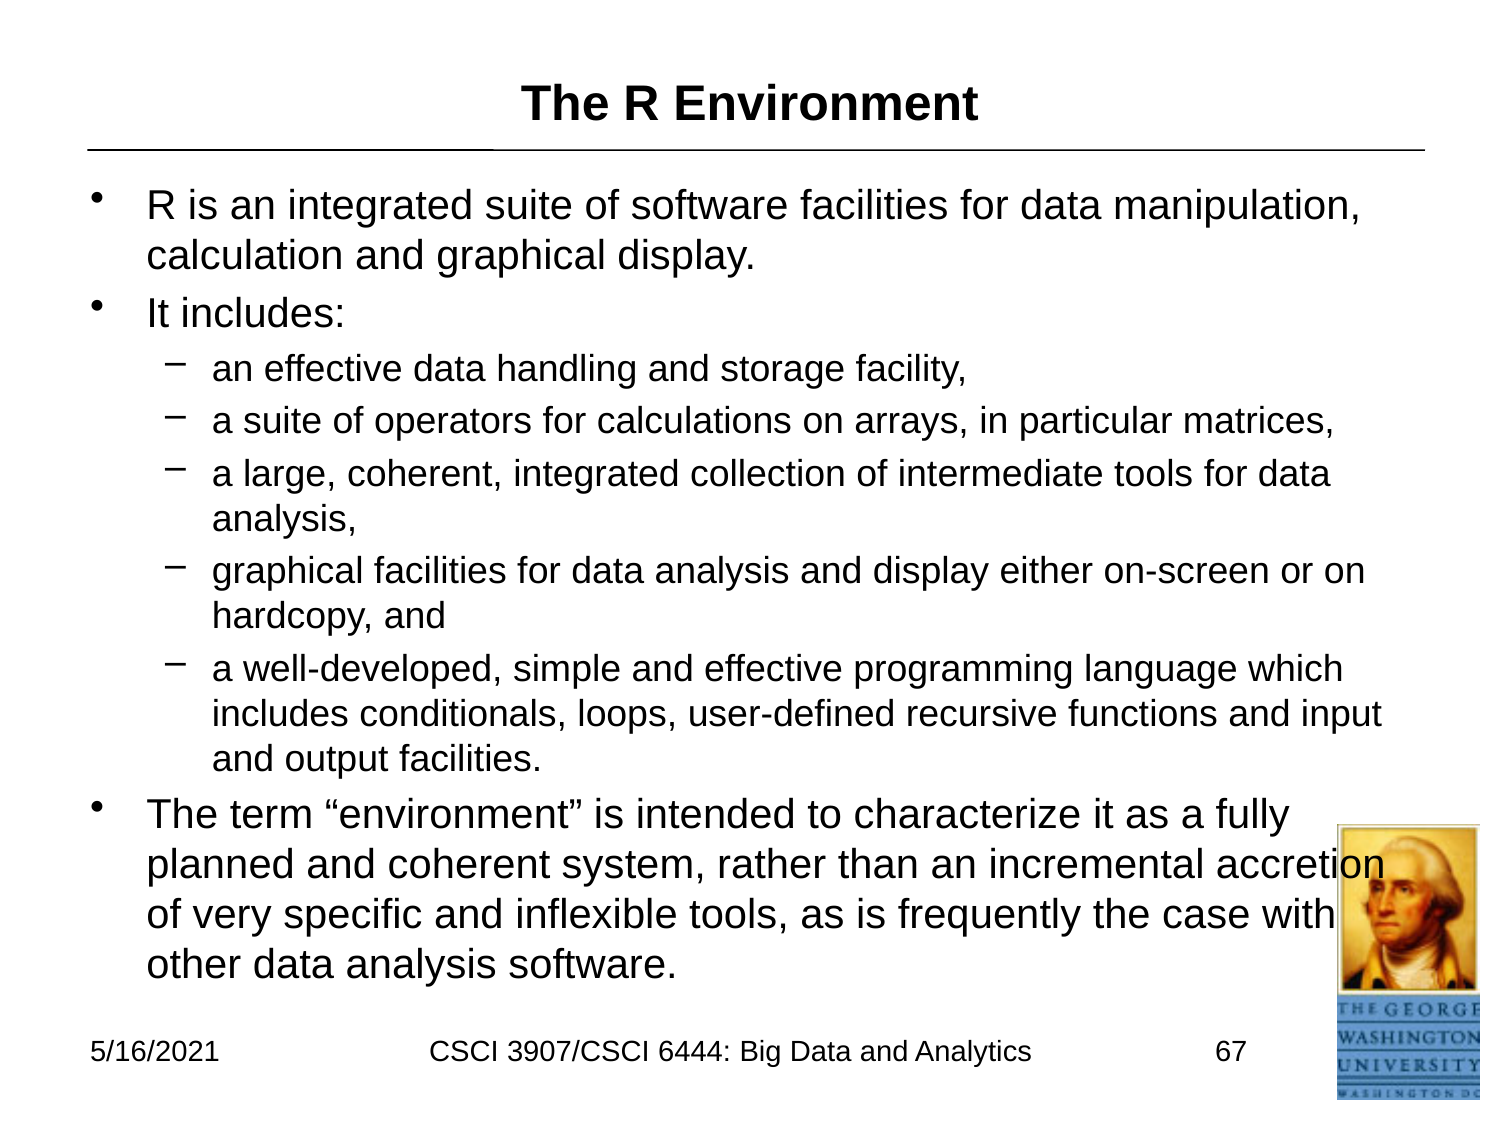

# The R Environment
R is an integrated suite of software facilities for data manipulation, calculation and graphical display.
It includes:
an effective data handling and storage facility,
a suite of operators for calculations on arrays, in particular matrices,
a large, coherent, integrated collection of intermediate tools for data analysis,
graphical facilities for data analysis and display either on-screen or on hardcopy, and
a well-developed, simple and effective programming language which includes conditionals, loops, user-defined recursive functions and input and output facilities.
The term “environment” is intended to characterize it as a fully planned and coherent system, rather than an incremental accretion of very specific and inflexible tools, as is frequently the case with other data analysis software.
5/16/2021
CSCI 3907/CSCI 6444: Big Data and Analytics
67